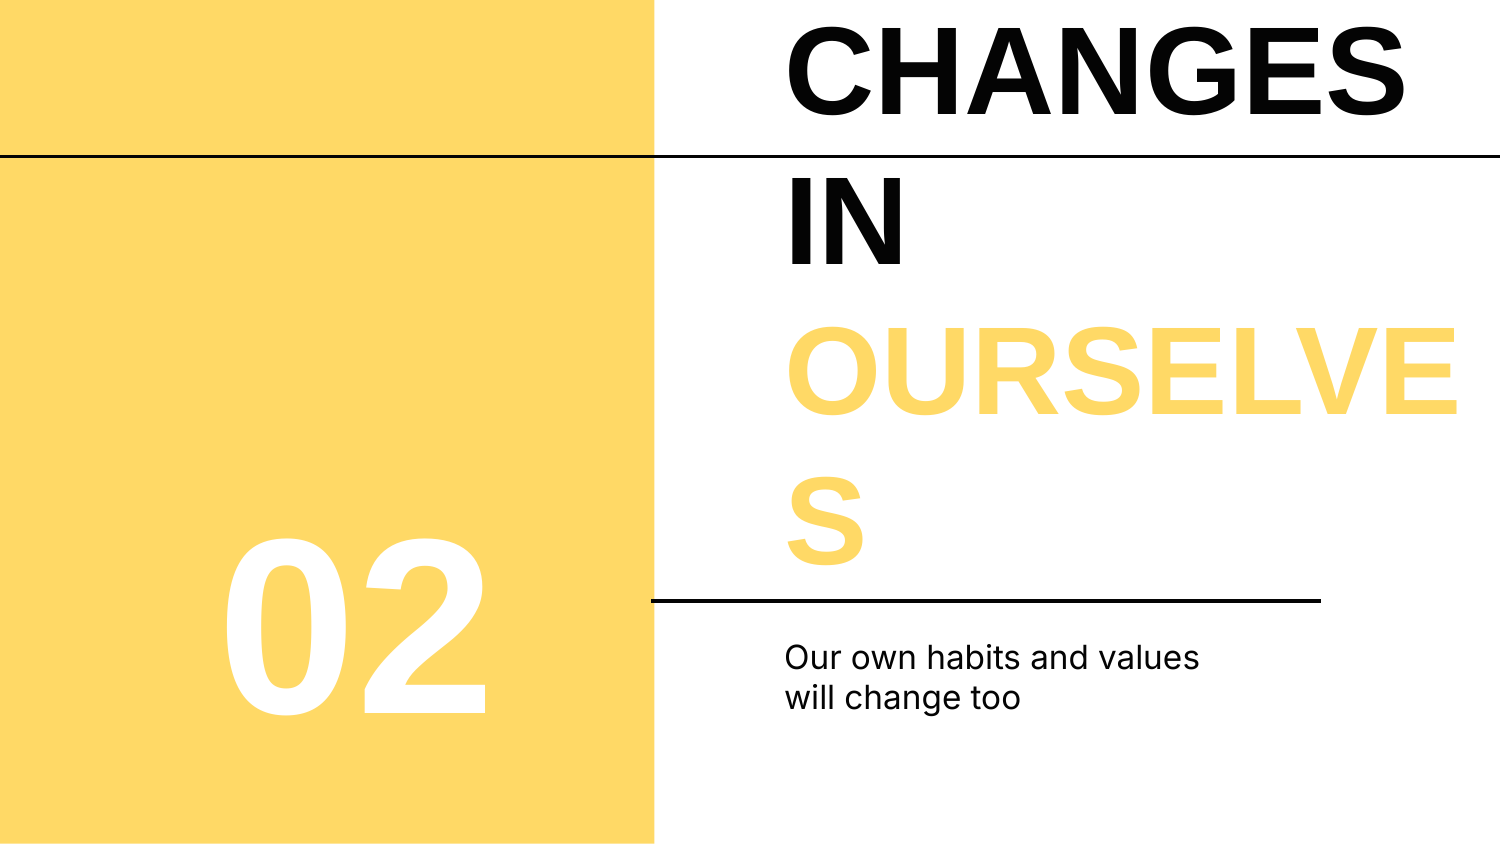

# CHANGES IN OURSELVES
Our own habits and values will change too
02